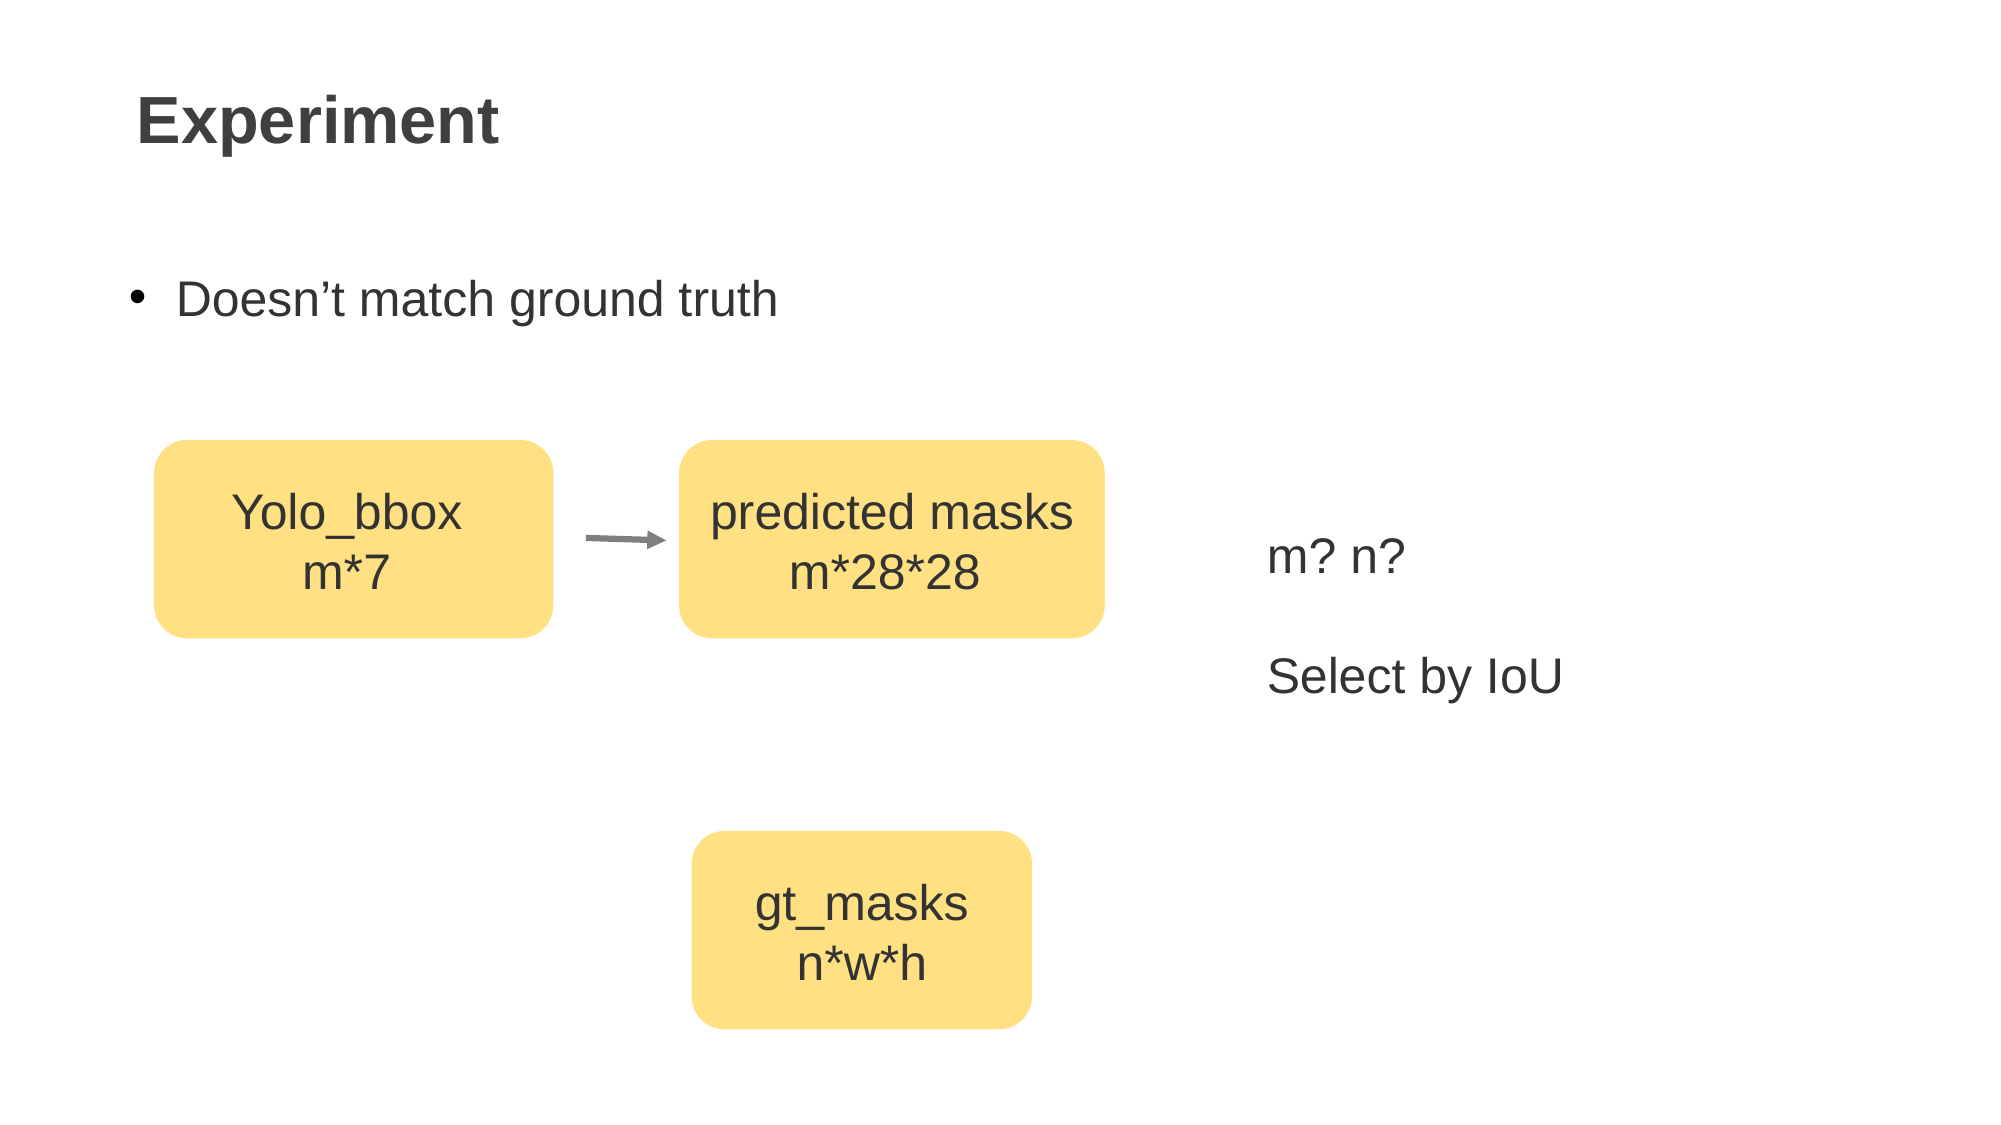

Experiment

Doesn’t match ground truth

Yolo_bbox
m*7
predicted masks
m*28*28
m? n?

Select by IoU

gt_masks
n*w*h